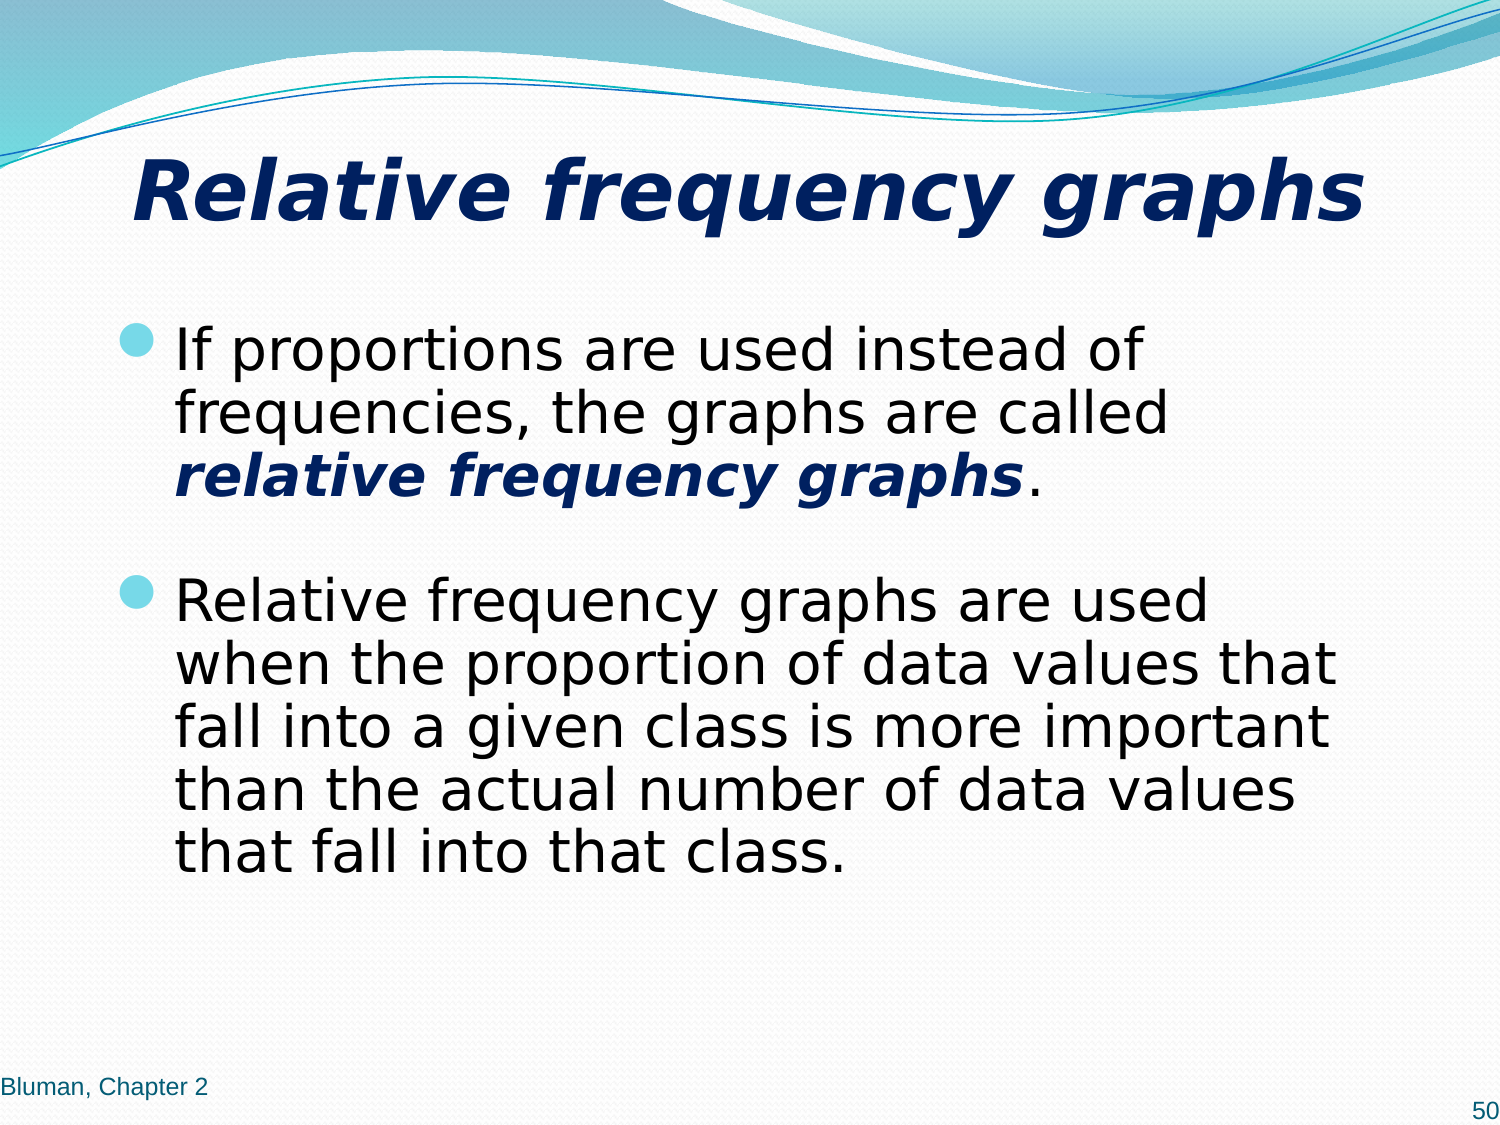

# Relative frequency graphs
If proportions are used instead of frequencies, the graphs are called relative frequency graphs.

Relative frequency graphs are used when the proportion of data values that fall into a given class is more important than the actual number of data values that fall into that class.
Bluman, Chapter 2
50